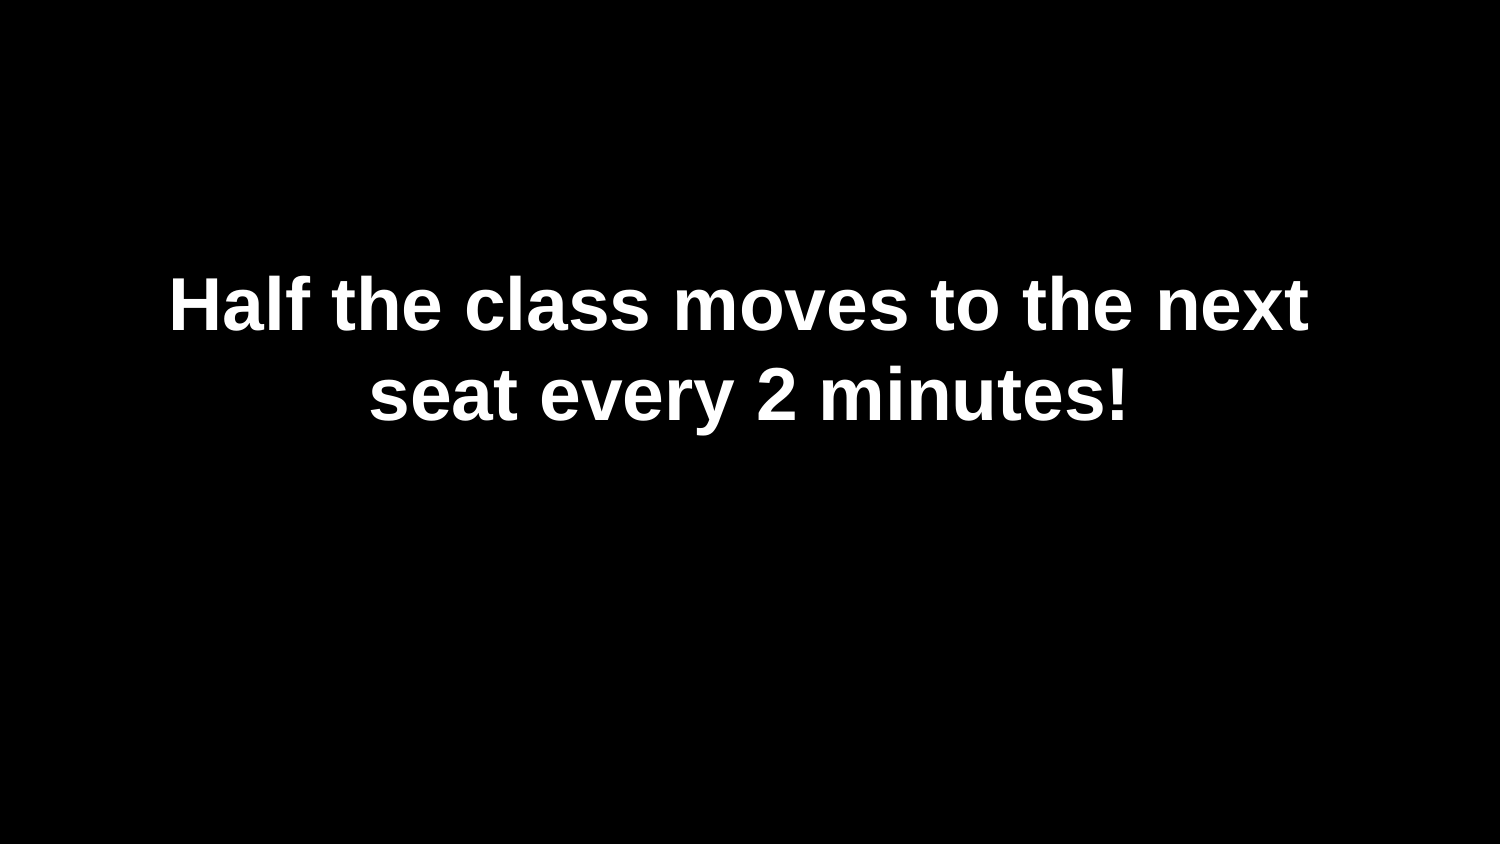

# Half the class moves to the next seat every 2 minutes!